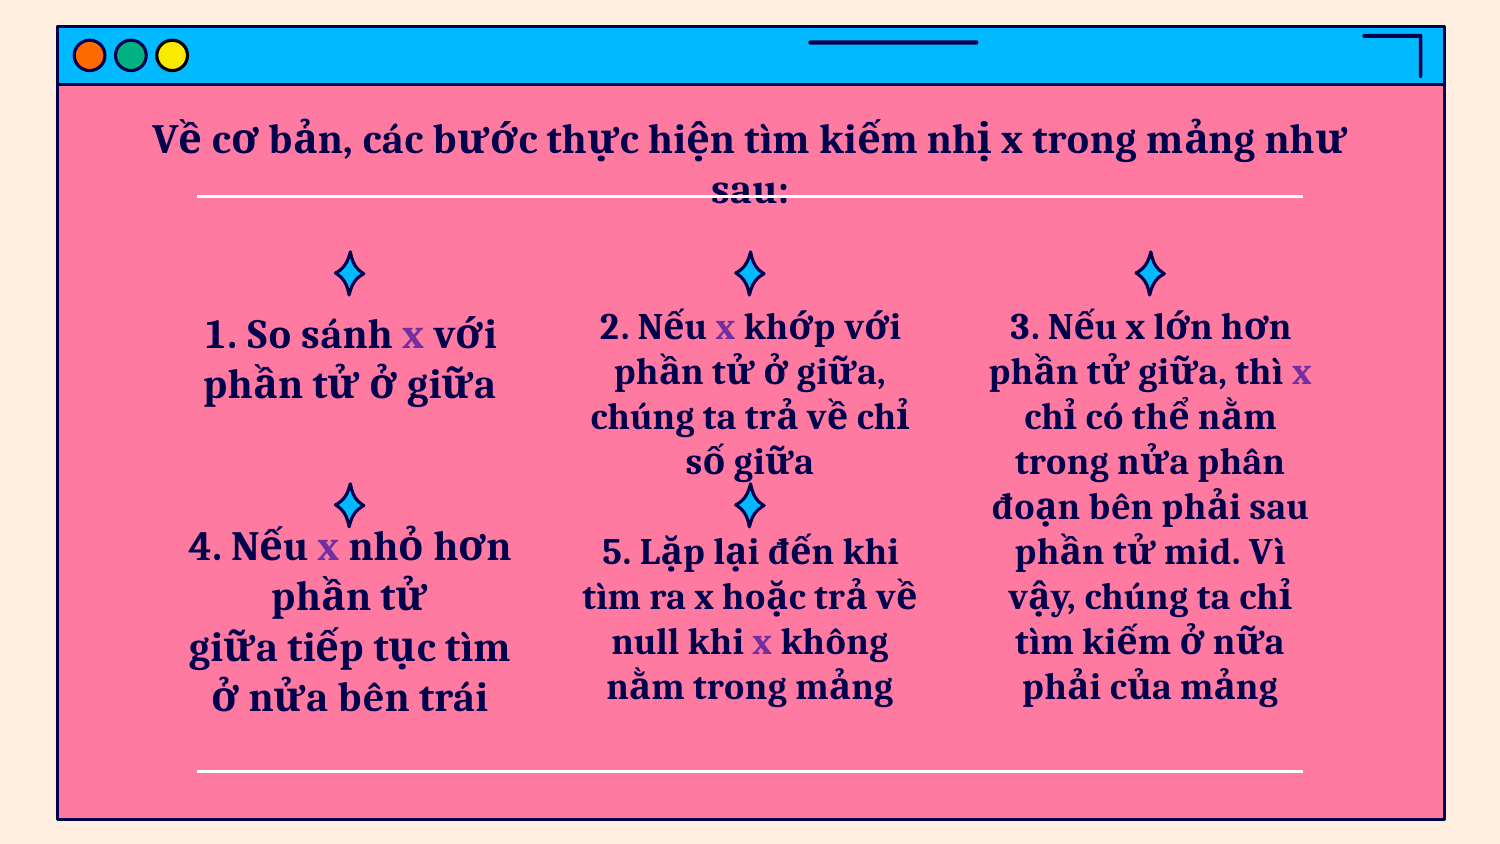

# Về cơ bản, các bước thực hiện tìm kiếm nhị x trong mảng như sau:

2. Nếu x khớp với phần tử ở giữa, chúng ta trả về chỉ số giữa
1. So sánh x với phần tử ở giữa
3. Nếu x lớn hơn phần tử giữa, thì x chỉ có thể nằm trong nửa phân đoạn bên phải sau phần tử mid. Vì vậy, chúng ta chỉ tìm kiếm ở nữa phải của mảng

5. Lặp lại đến khi tìm ra x hoặc trả về null khi x không nằm trong mảng
4. Nếu x nhỏ hơn phần tử giữa tiếp tục tìm ở nửa bên trái